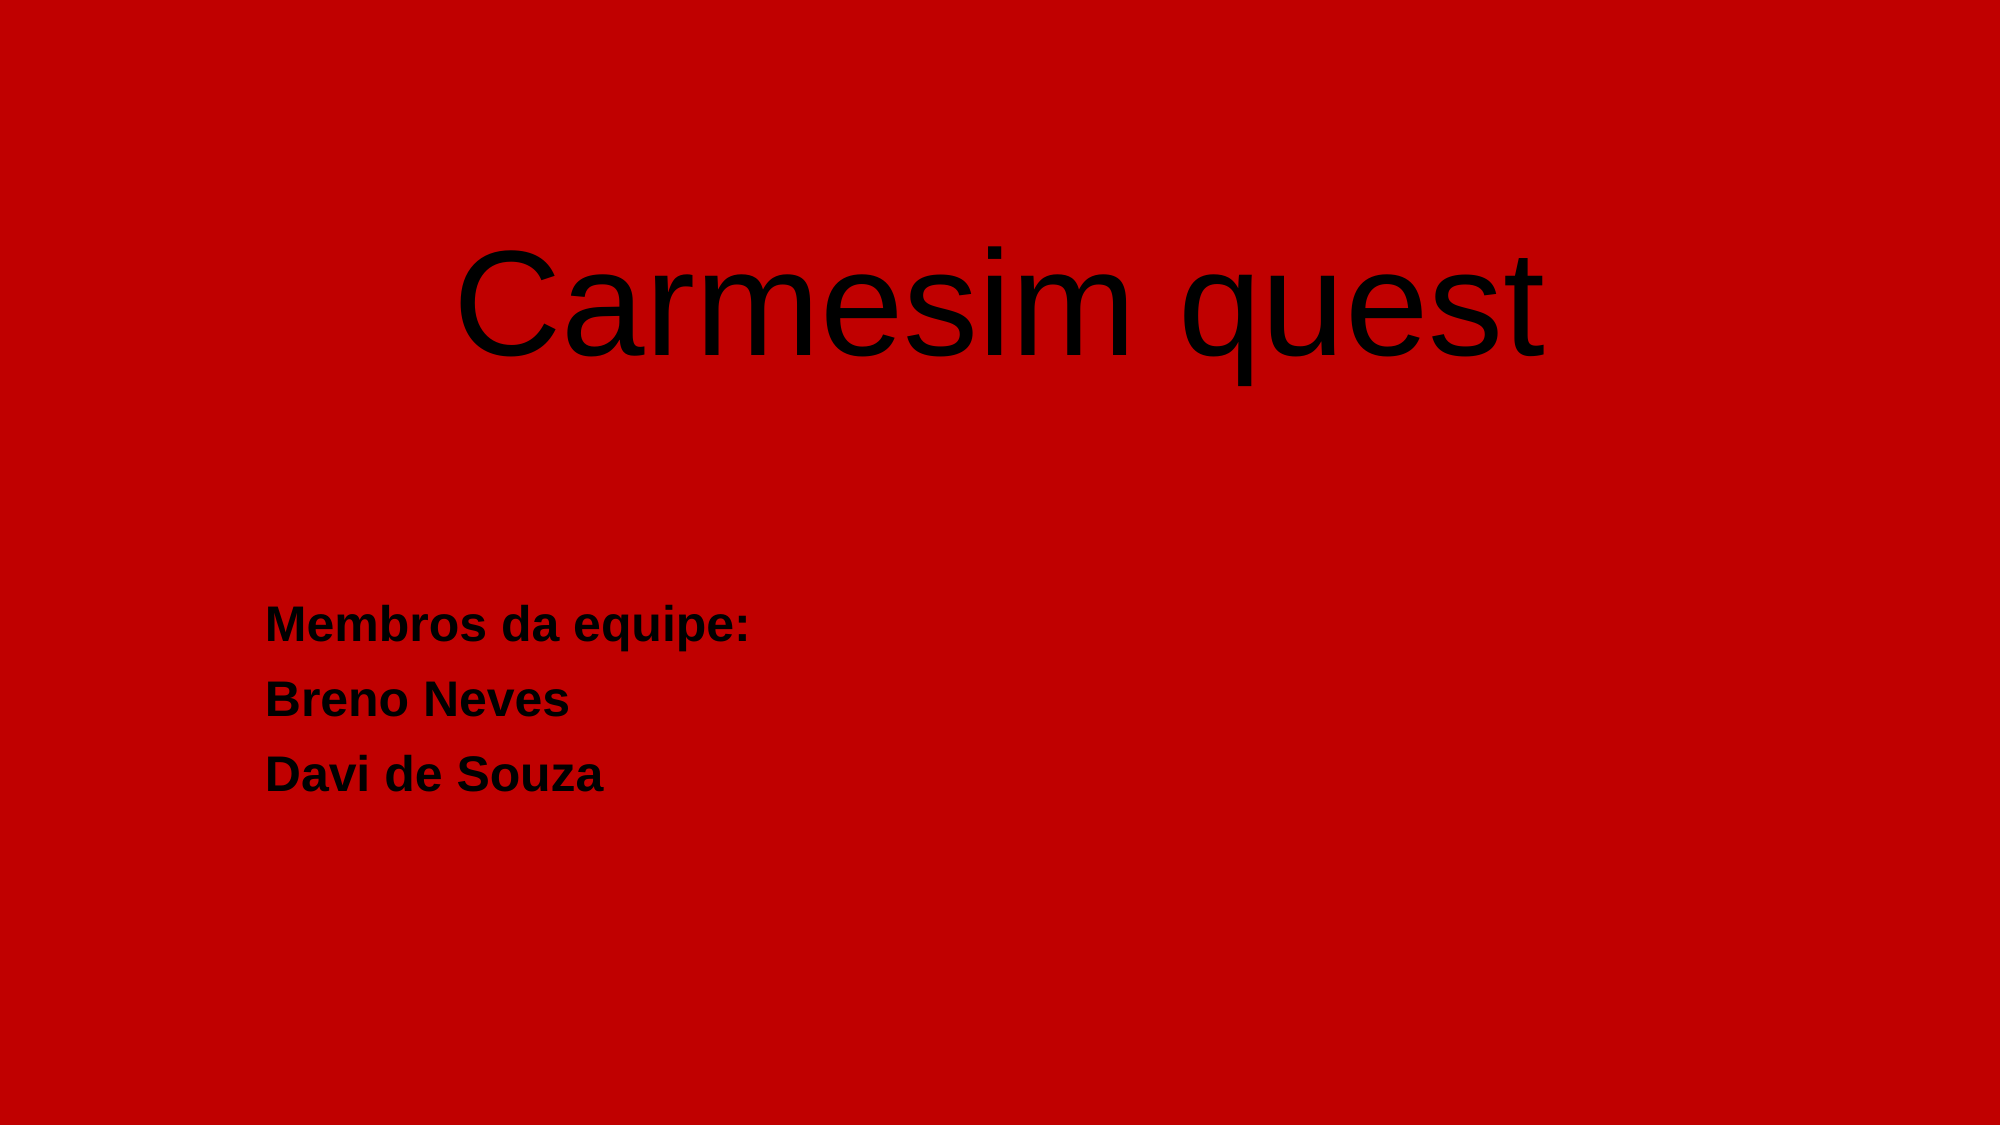

# Carmesim quest
Membros da equipe:
Breno Neves
Davi de Souza